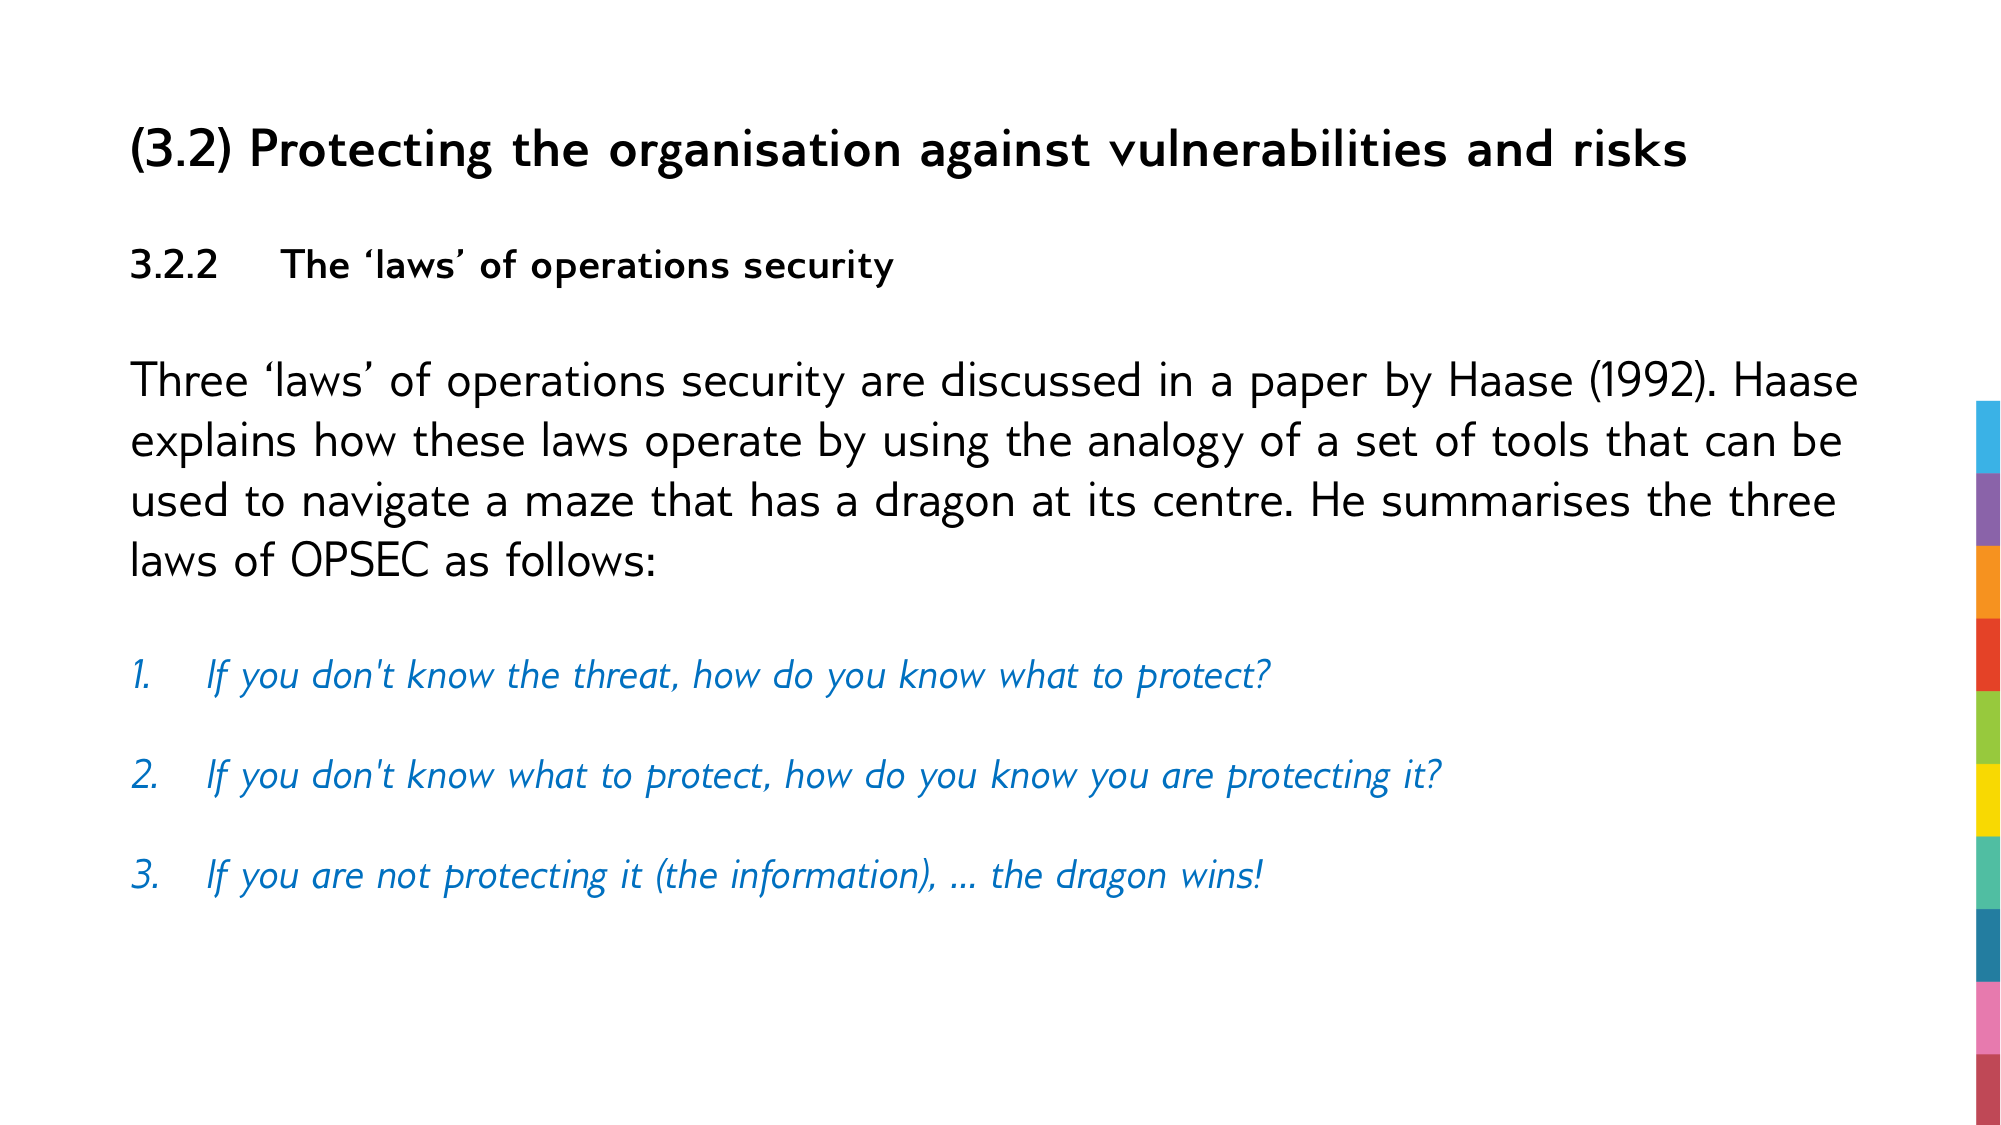

# (3.2) Protecting the organisation against vulnerabilities and risks
3.2.2	The ‘laws’ of operations security

Three ‘laws’ of operations security are discussed in a paper by Haase (1992). Haase explains how these laws operate by using the analogy of a set of tools that can be used to navigate a maze that has a dragon at its centre. He summarises the three laws of OPSEC as follows:

If you don't know the threat, how do you know what to protect?

If you don't know what to protect, how do you know you are protecting it?

If you are not protecting it (the information), … the dragon wins!